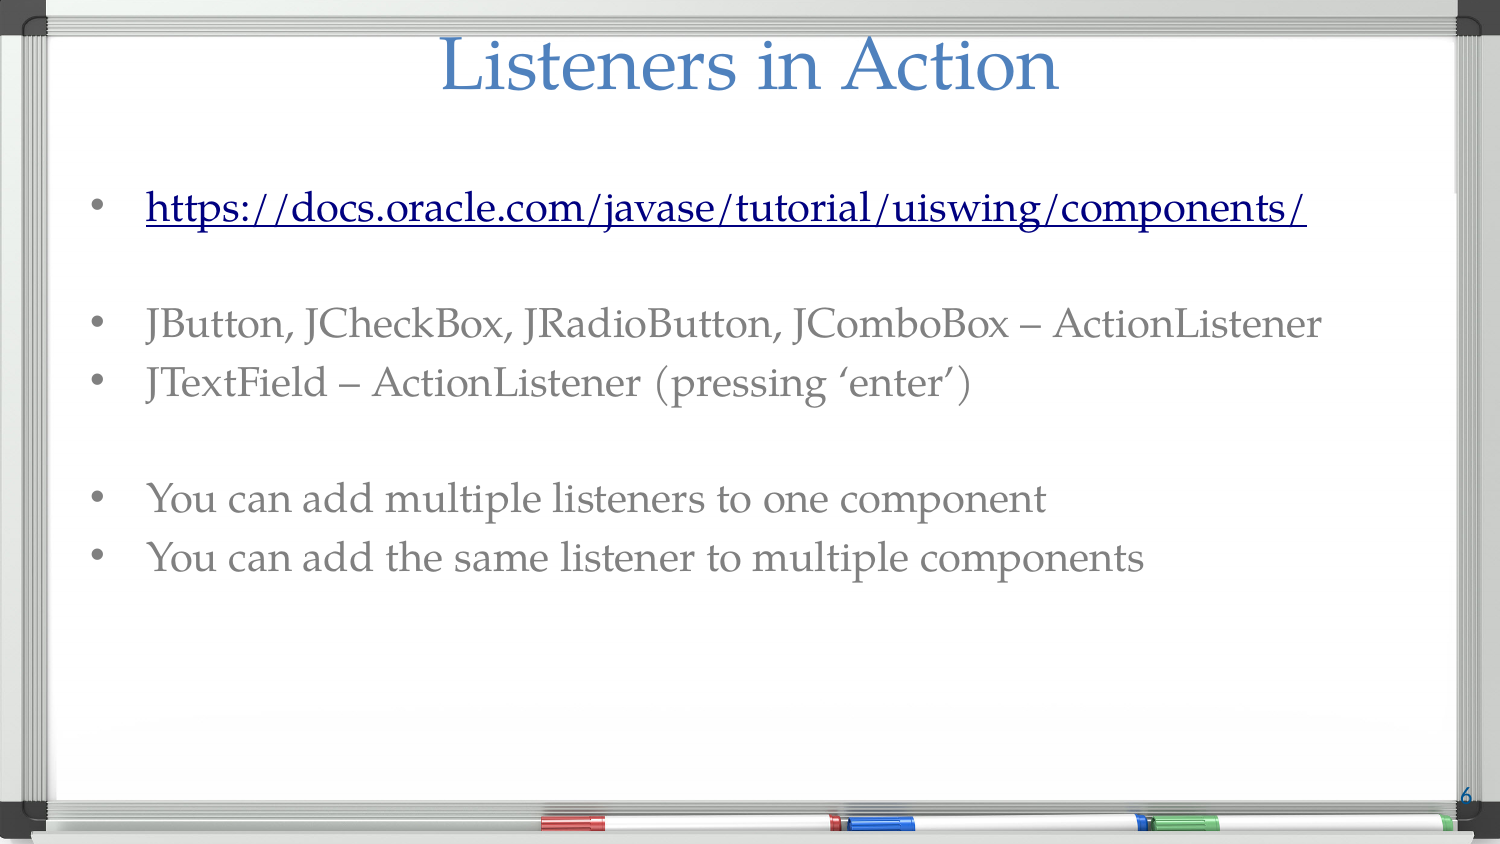

# Listeners in Action
https://docs.oracle.com/javase/tutorial/uiswing/components/

JButton, JCheckBox, JRadioButton, JComboBox – ActionListener
JTextField – ActionListener (pressing ‘enter’)

You can add multiple listeners to one component
You can add the same listener to multiple components
6